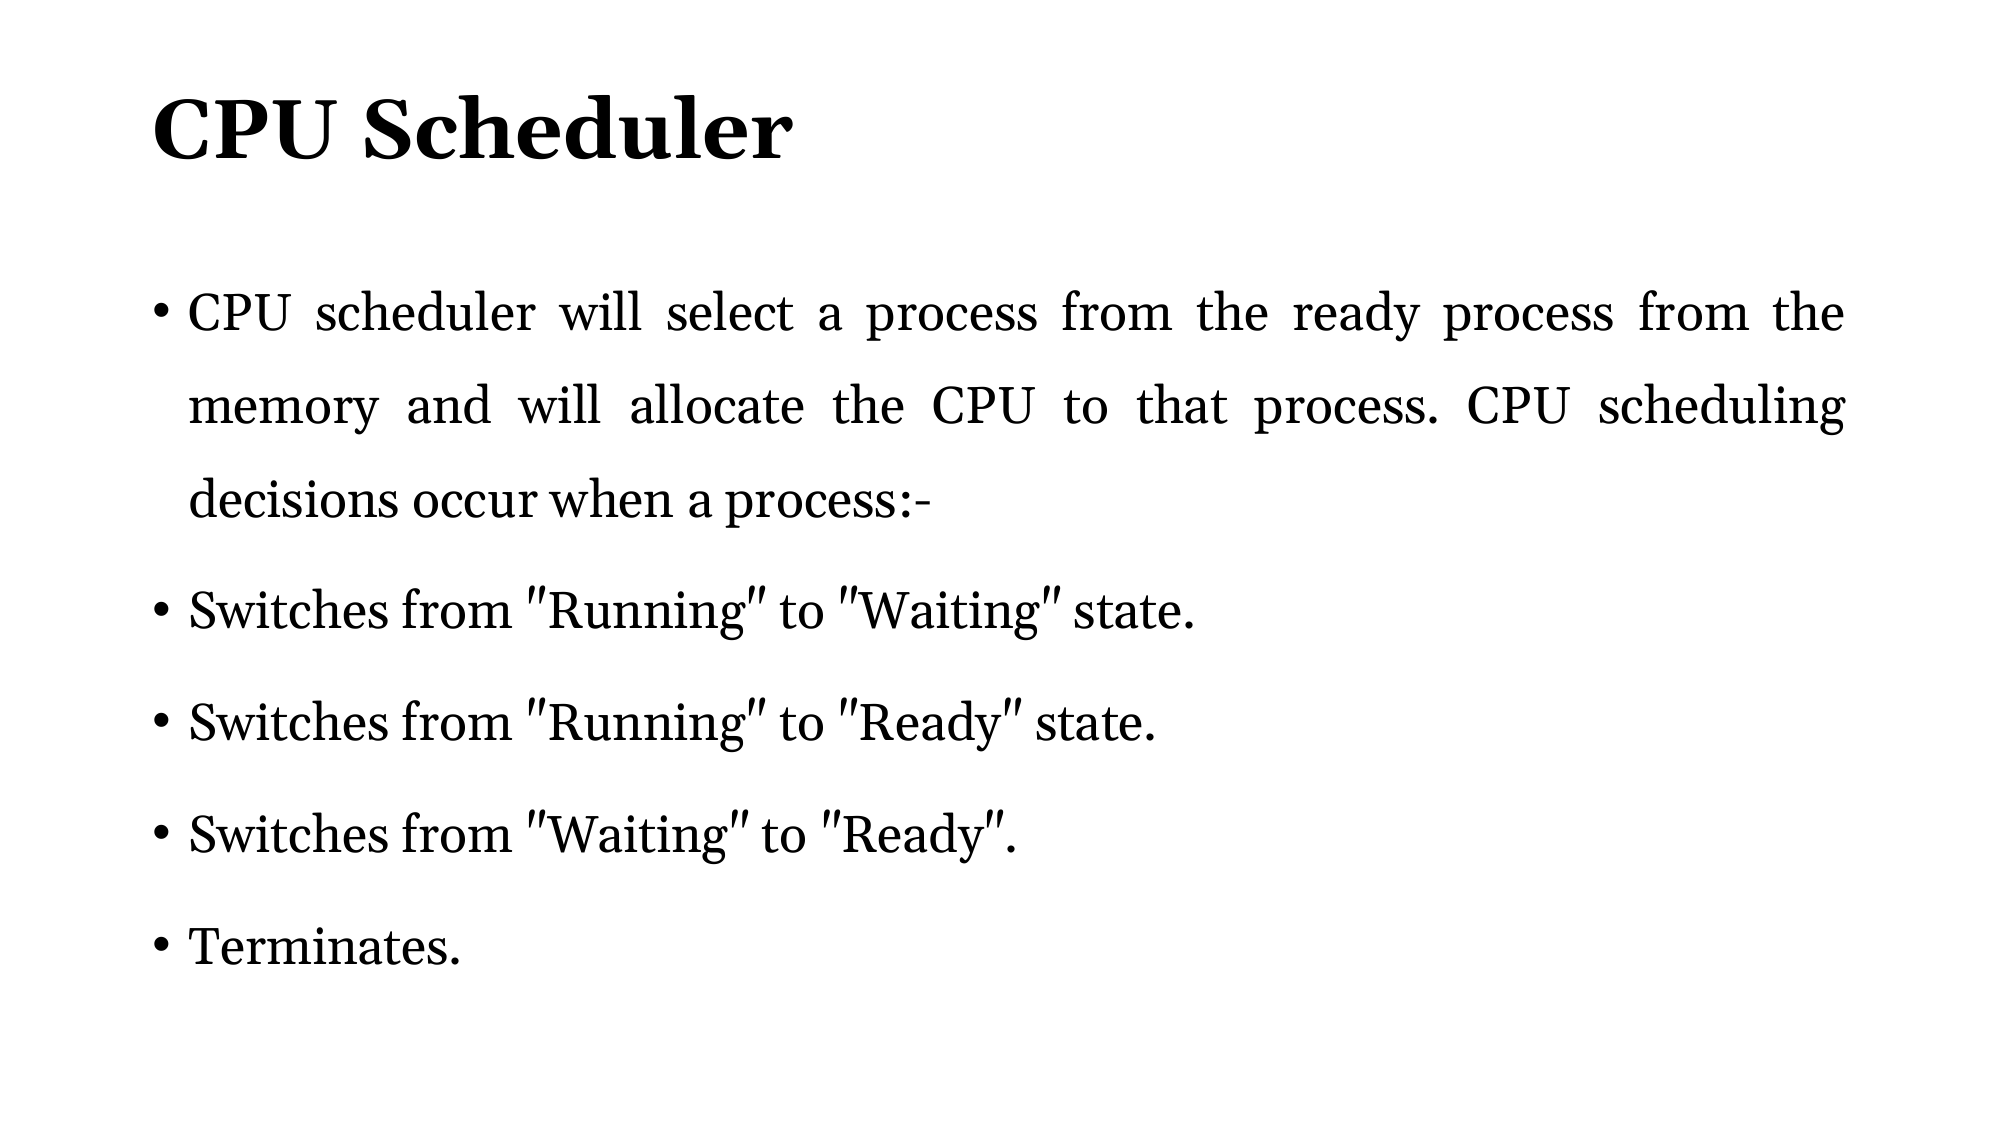

# CPU Scheduler
CPU scheduler will select a process from the ready process from the memory and will allocate the CPU to that process. CPU scheduling decisions occur when a process:-
Switches from "Running" to "Waiting" state.
Switches from "Running" to "Ready" state.
Switches from "Waiting" to "Ready".
Terminates.